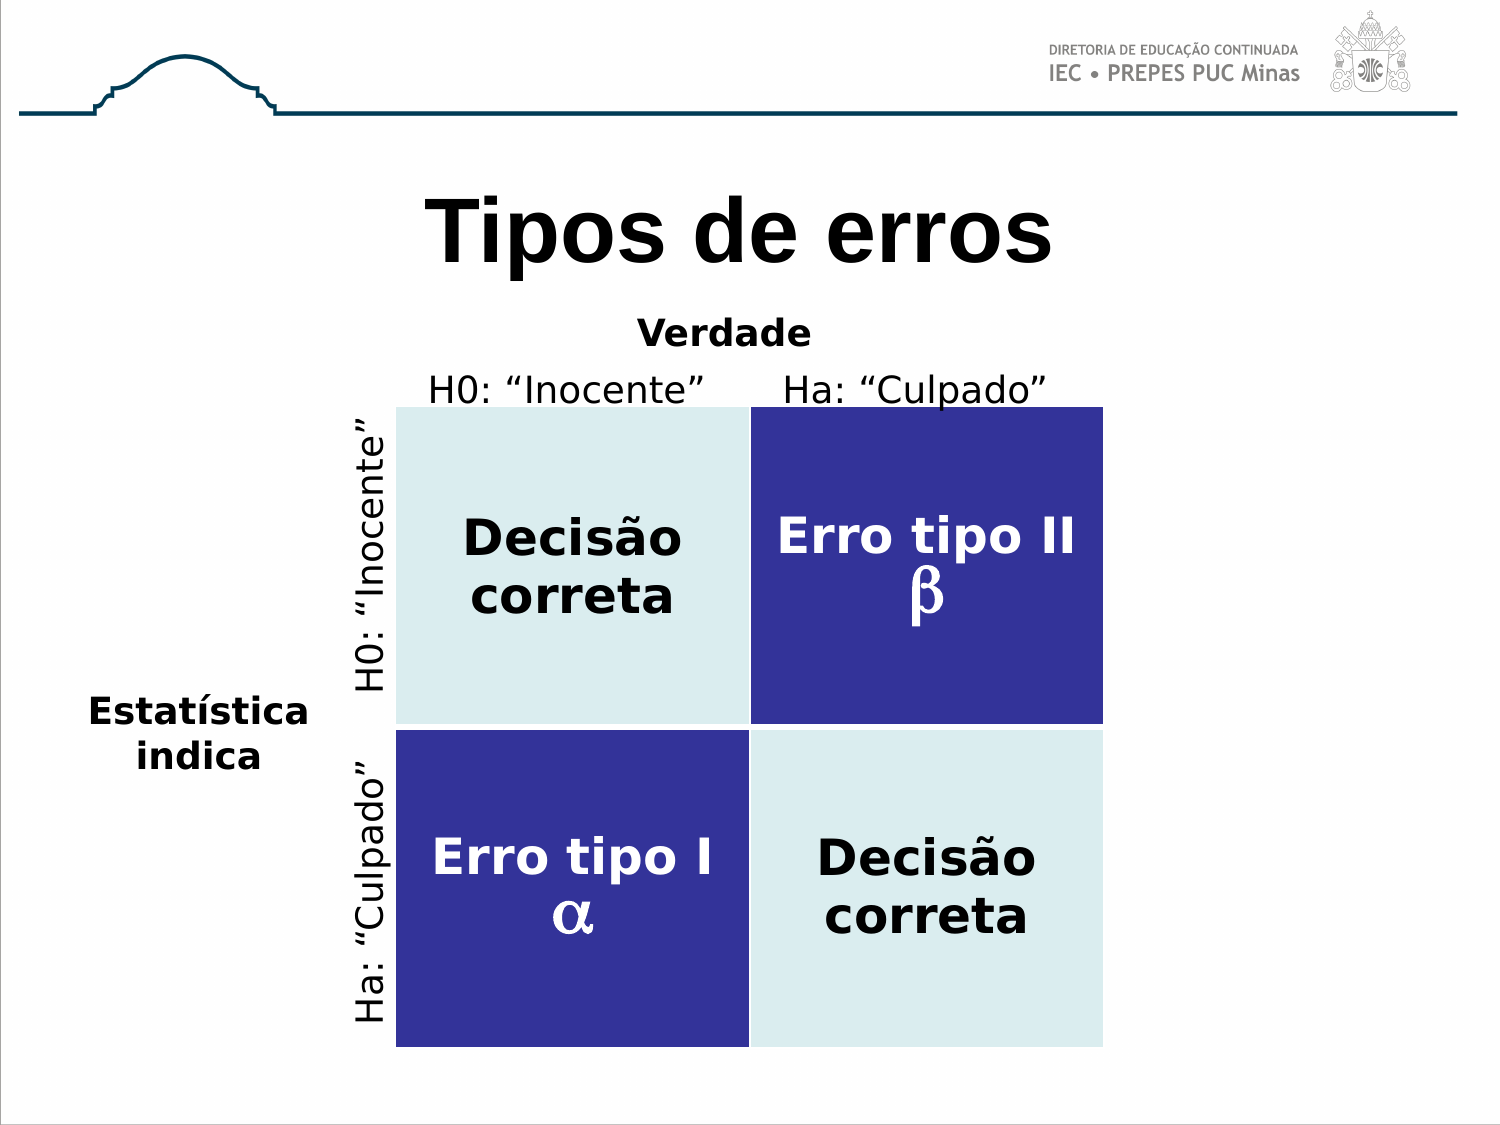

# Tipos de erros
Verdade
H0: “Inocente”
Ha: “Culpado”
| Decisão correta | Erro tipo II β |
| --- | --- |
| Erro tipo I α | Decisão correta |
H0: “Inocente”
Estatística indica
Ha: “Culpado”